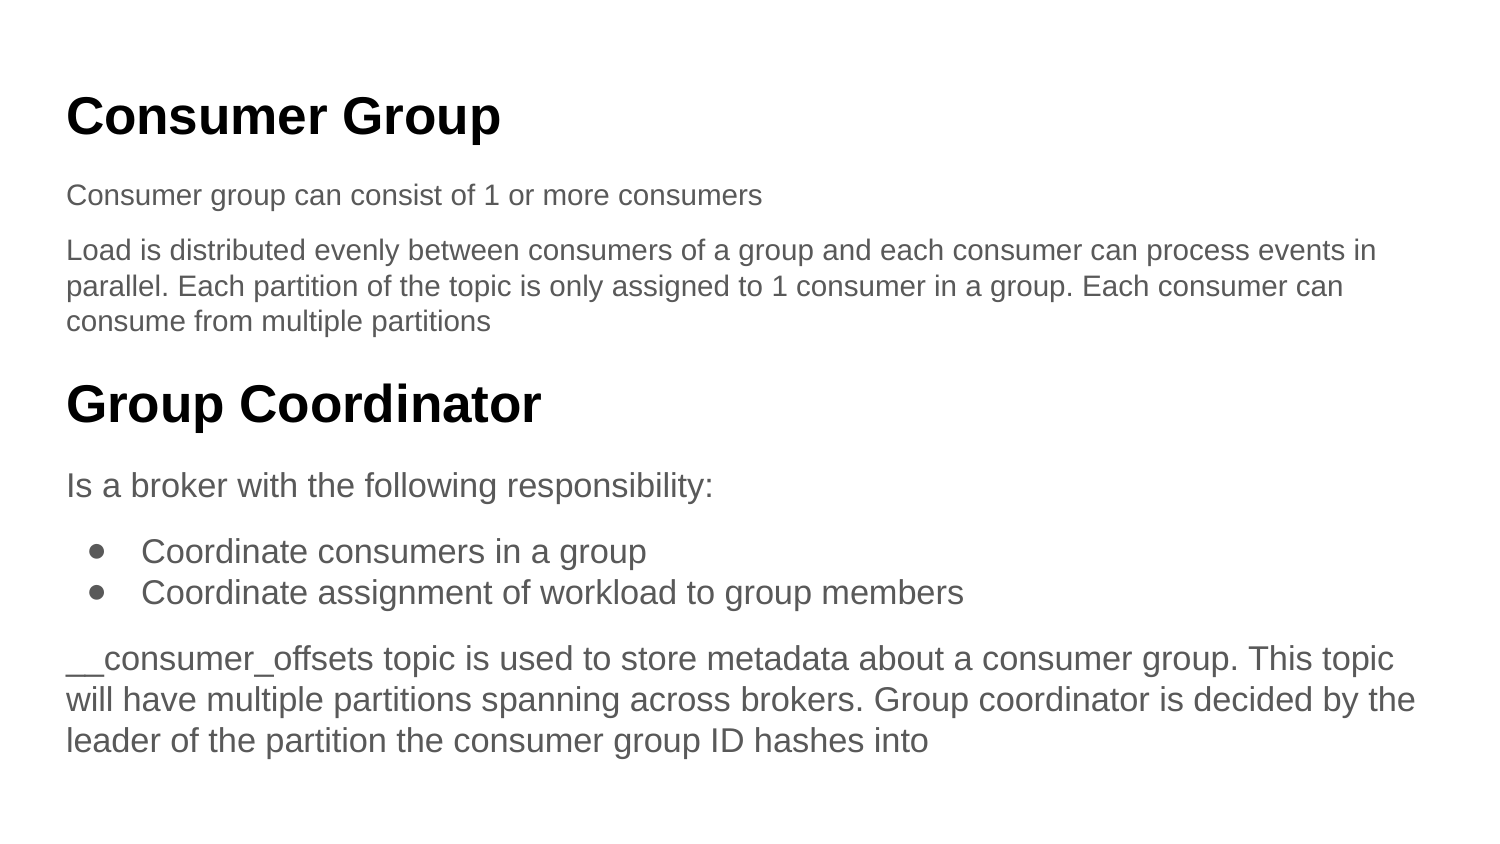

# Consumer Group
Consumer group can consist of 1 or more consumers
Load is distributed evenly between consumers of a group and each consumer can process events in parallel. Each partition of the topic is only assigned to 1 consumer in a group. Each consumer can consume from multiple partitions
Group Coordinator
Is a broker with the following responsibility:
Coordinate consumers in a group
Coordinate assignment of workload to group members
__consumer_offsets topic is used to store metadata about a consumer group. This topic will have multiple partitions spanning across brokers. Group coordinator is decided by the leader of the partition the consumer group ID hashes into